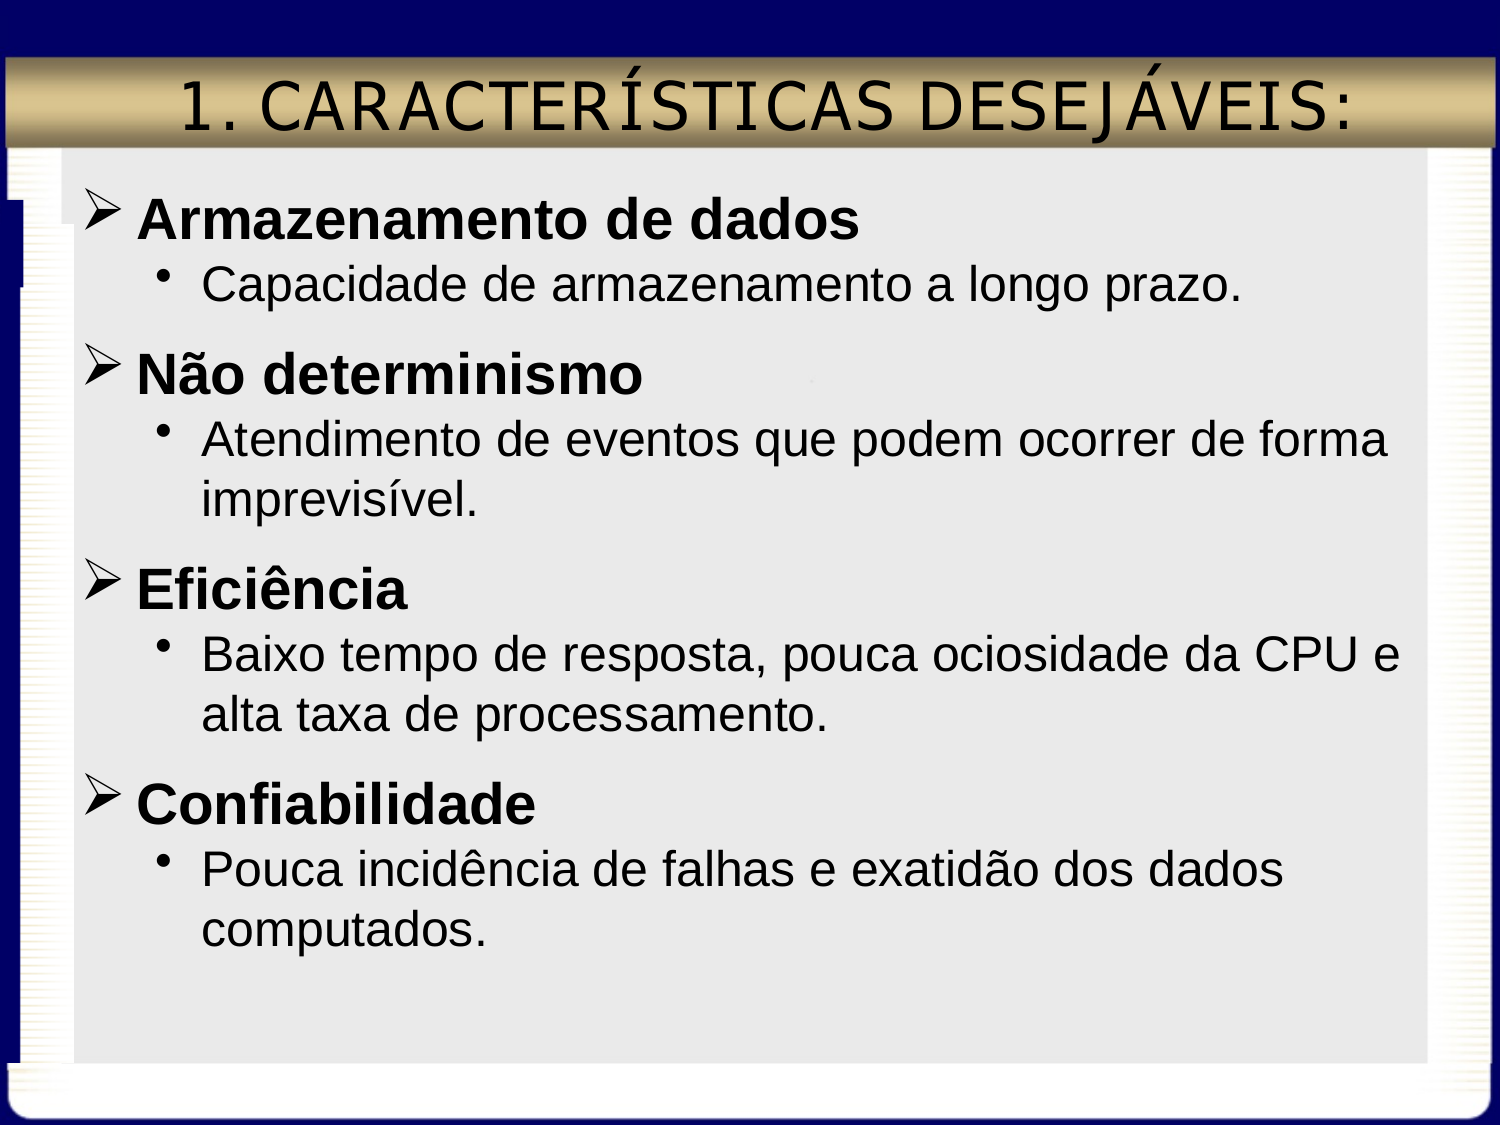

# 1. CARACTERÍSTICAS DESEJÁVEIS:

Armazenamento de dados
Capacidade de armazenamento a longo prazo.
Não determinismo
Atendimento de eventos que podem ocorrer de forma imprevisível.
Eficiência
Baixo tempo de resposta, pouca ociosidade da CPU e alta taxa de processamento.
Confiabilidade
Pouca incidência de falhas e exatidão dos dados computados.